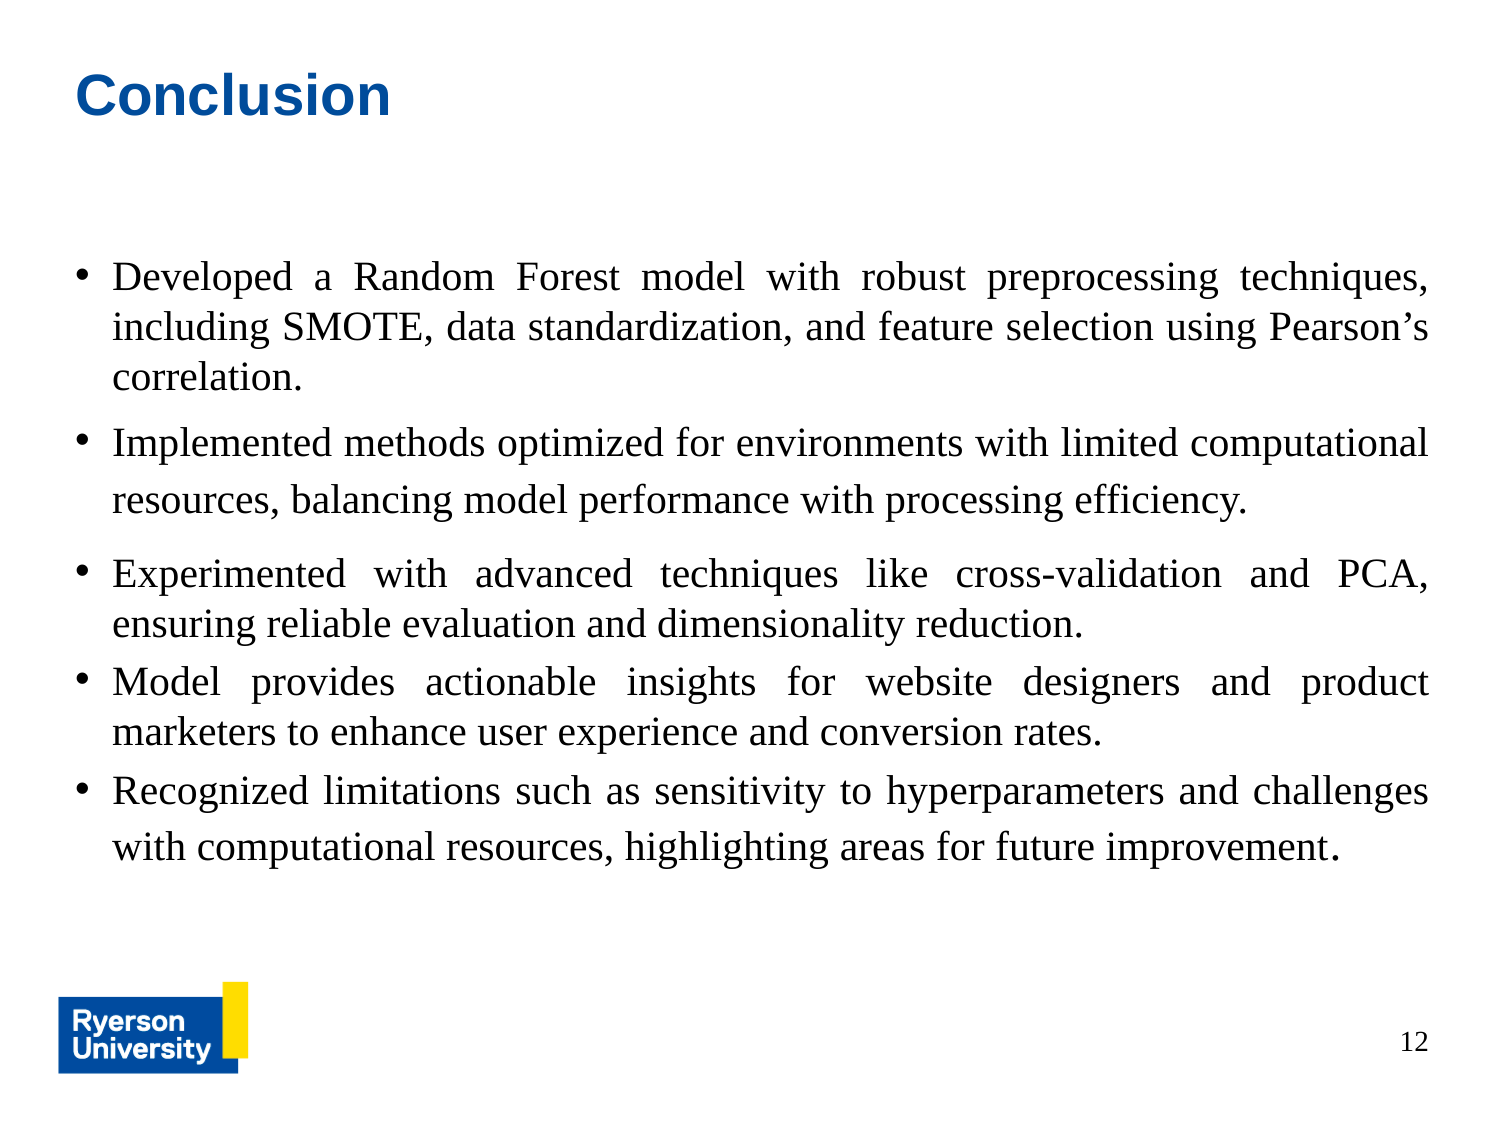

# Conclusion
Developed a Random Forest model with robust preprocessing techniques, including SMOTE, data standardization, and feature selection using Pearson’s correlation.
Implemented methods optimized for environments with limited computational resources, balancing model performance with processing efficiency.
Experimented with advanced techniques like cross-validation and PCA, ensuring reliable evaluation and dimensionality reduction.
Model provides actionable insights for website designers and product marketers to enhance user experience and conversion rates.
Recognized limitations such as sensitivity to hyperparameters and challenges with computational resources, highlighting areas for future improvement.
12